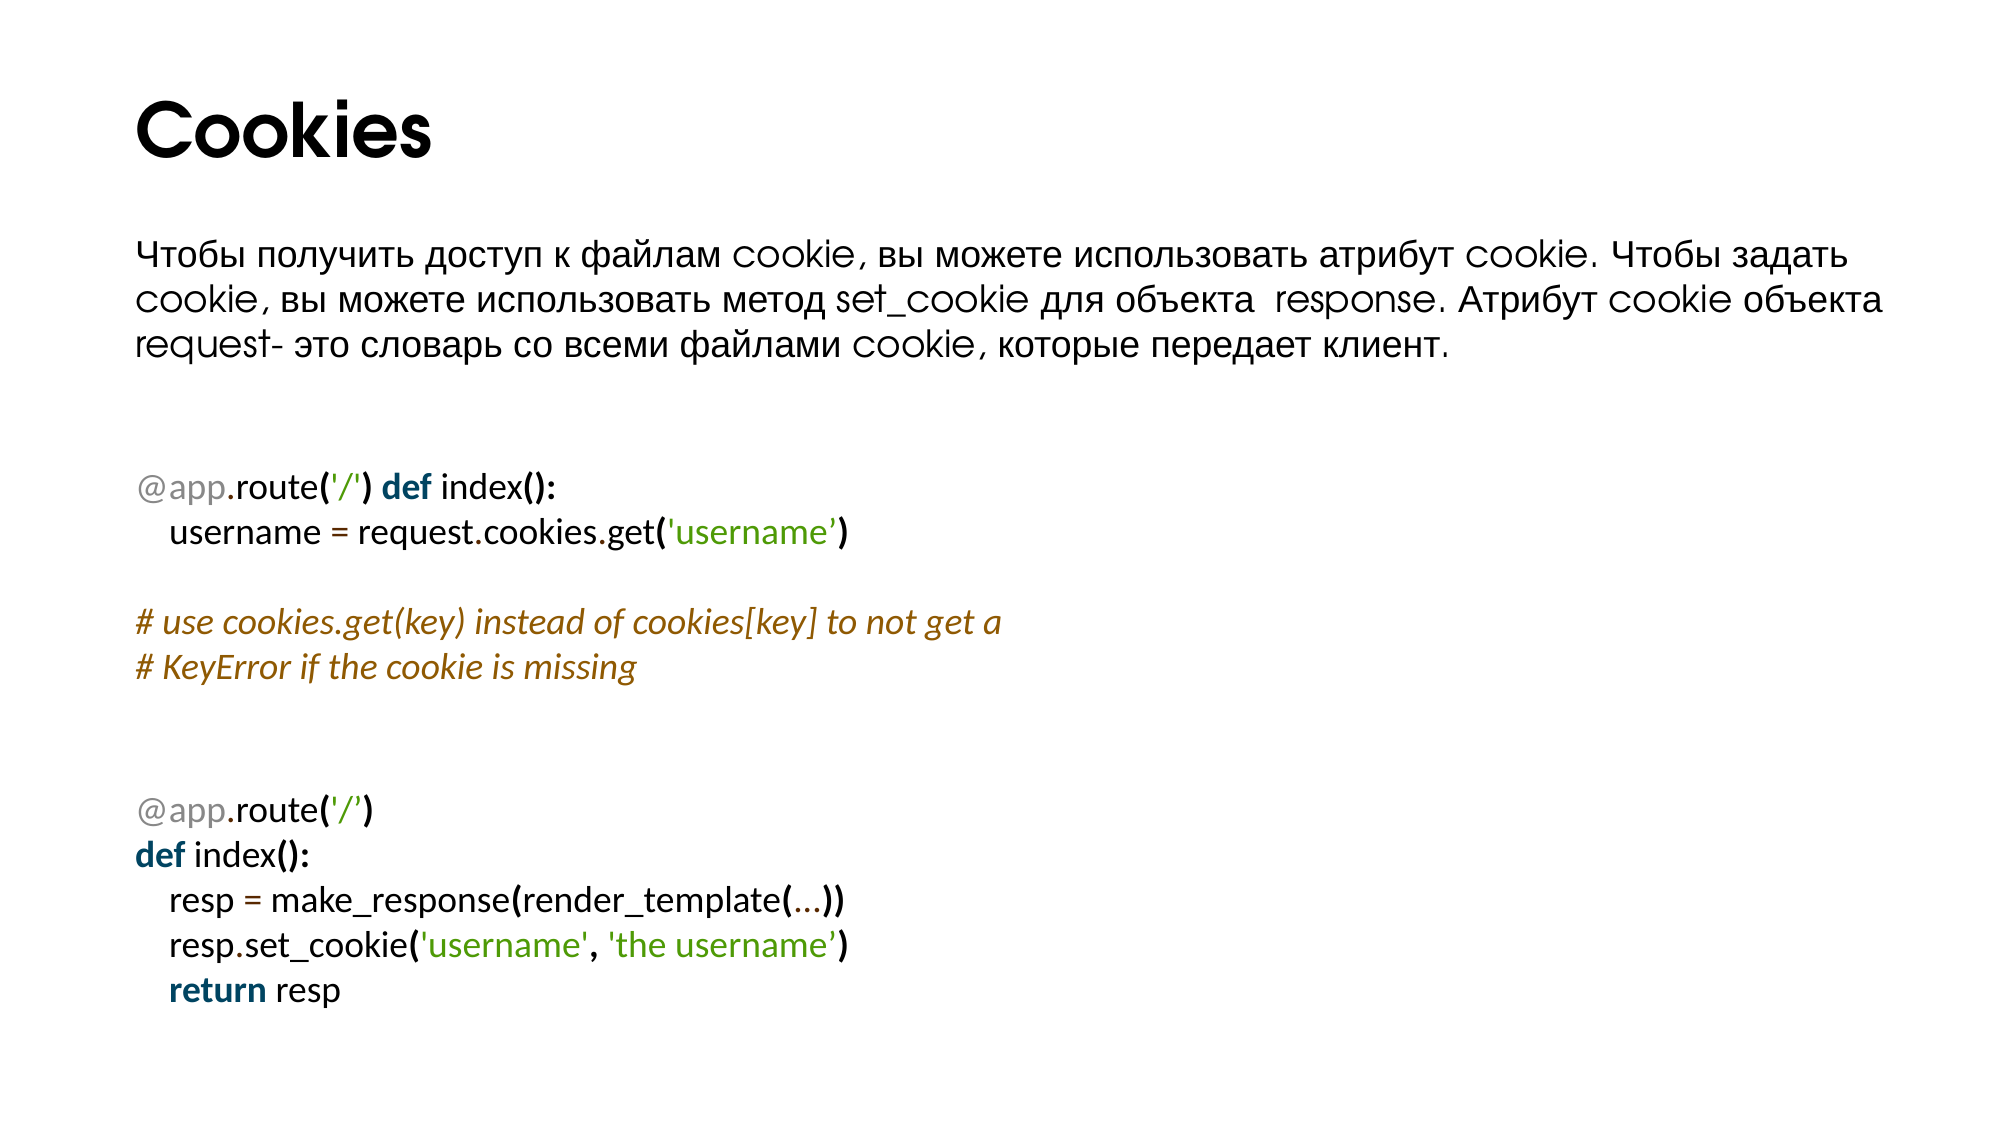

Cookies
Чтобы получить доступ к файлам cookie, вы можете использовать атрибут cookie. Чтобы задать cookie, вы можете использовать метод set_cookie для объекта  response. Атрибут cookie объекта request- это словарь со всеми файлами cookie, которые передает клиент.
@app.route('/') def index():
    username = request.cookies.get('username’)

# use cookies.get(key) instead of cookies[key] to not get a
# KeyError if the cookie is missing
@app.route('/’)
def index():
    resp = make_response(render_template(...))
    resp.set_cookie('username', 'the username’)
    return resp